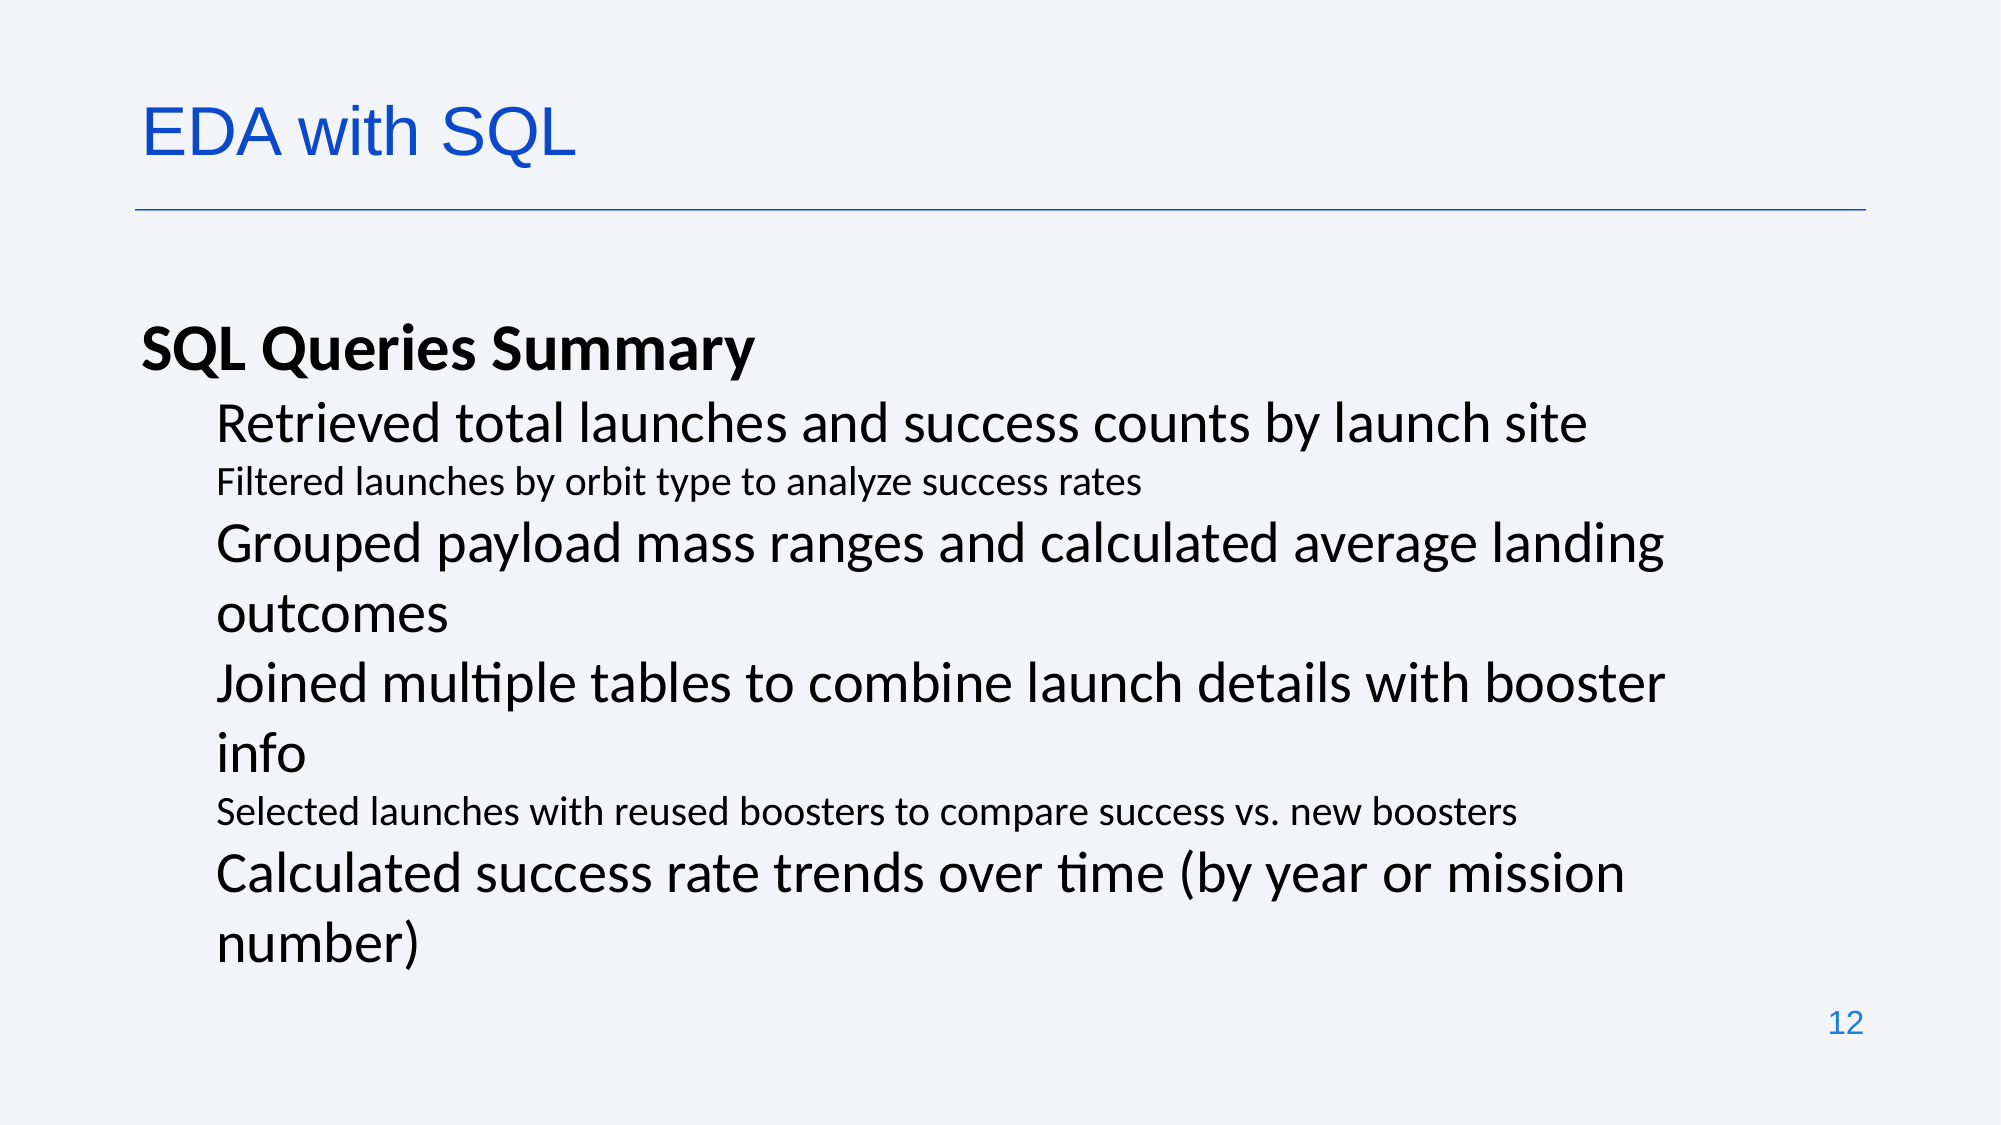

EDA with SQL
SQL Queries Summary
Retrieved total launches and success counts by launch site
Filtered launches by orbit type to analyze success rates
Grouped payload mass ranges and calculated average landing outcomes
Joined multiple tables to combine launch details with booster info
Selected launches with reused boosters to compare success vs. new boosters
Calculated success rate trends over time (by year or mission number)

12